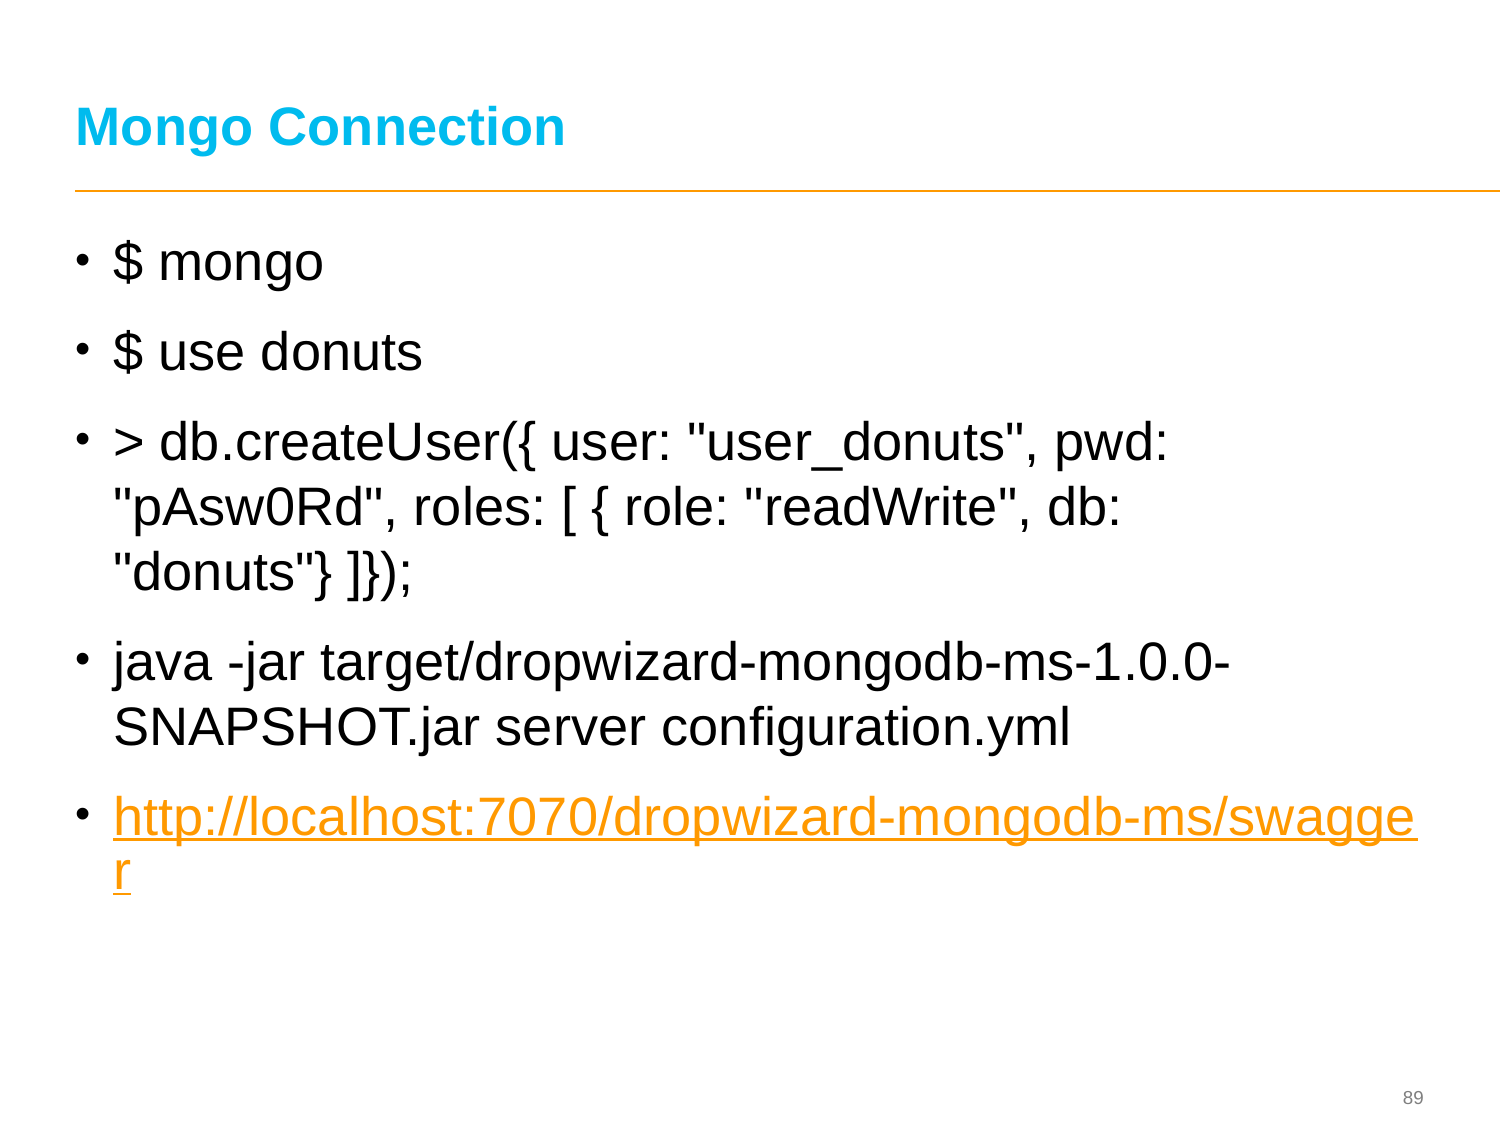

# Mongo Connection
$ mongo
$ use donuts
> db.createUser({ user: "user_donuts", pwd: "pAsw0Rd", roles: [ { role: "readWrite", db: "donuts"} ]});
java -jar target/dropwizard-mongodb-ms-1.0.0-SNAPSHOT.jar server configuration.yml
http://localhost:7070/dropwizard-mongodb-ms/swagger